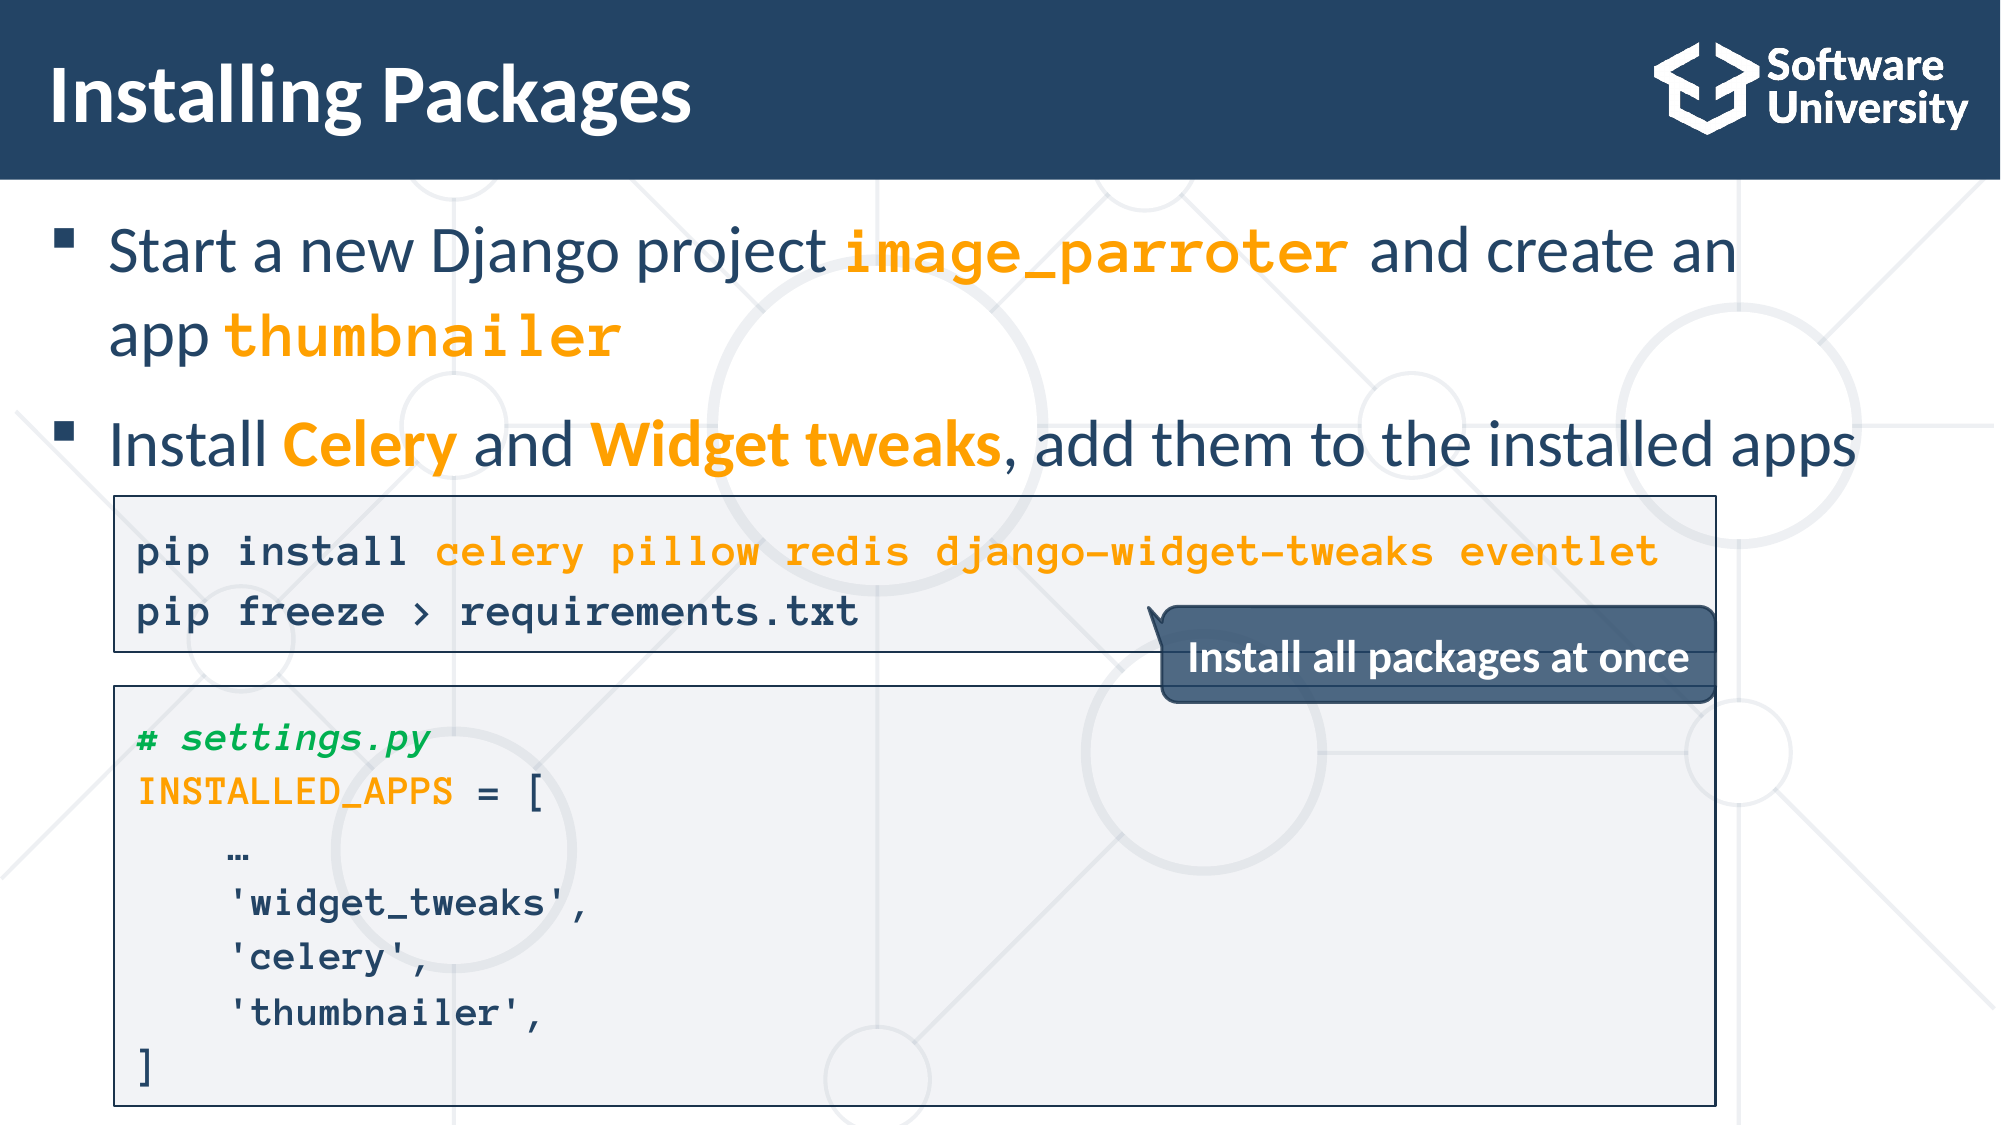

# Installing Packages
Start a new Django project image_parroter and create an
app thumbnailer
Install Celery and Widget tweaks, add them to the installed apps
pip install celery pillow redis django-widget-tweaks eventlet
pip freeze > requirements.txt
Install all packages at once
# settings.py
INSTALLED_APPS = [
    …
    'widget_tweaks',
    'celery',
    'thumbnailer',
]